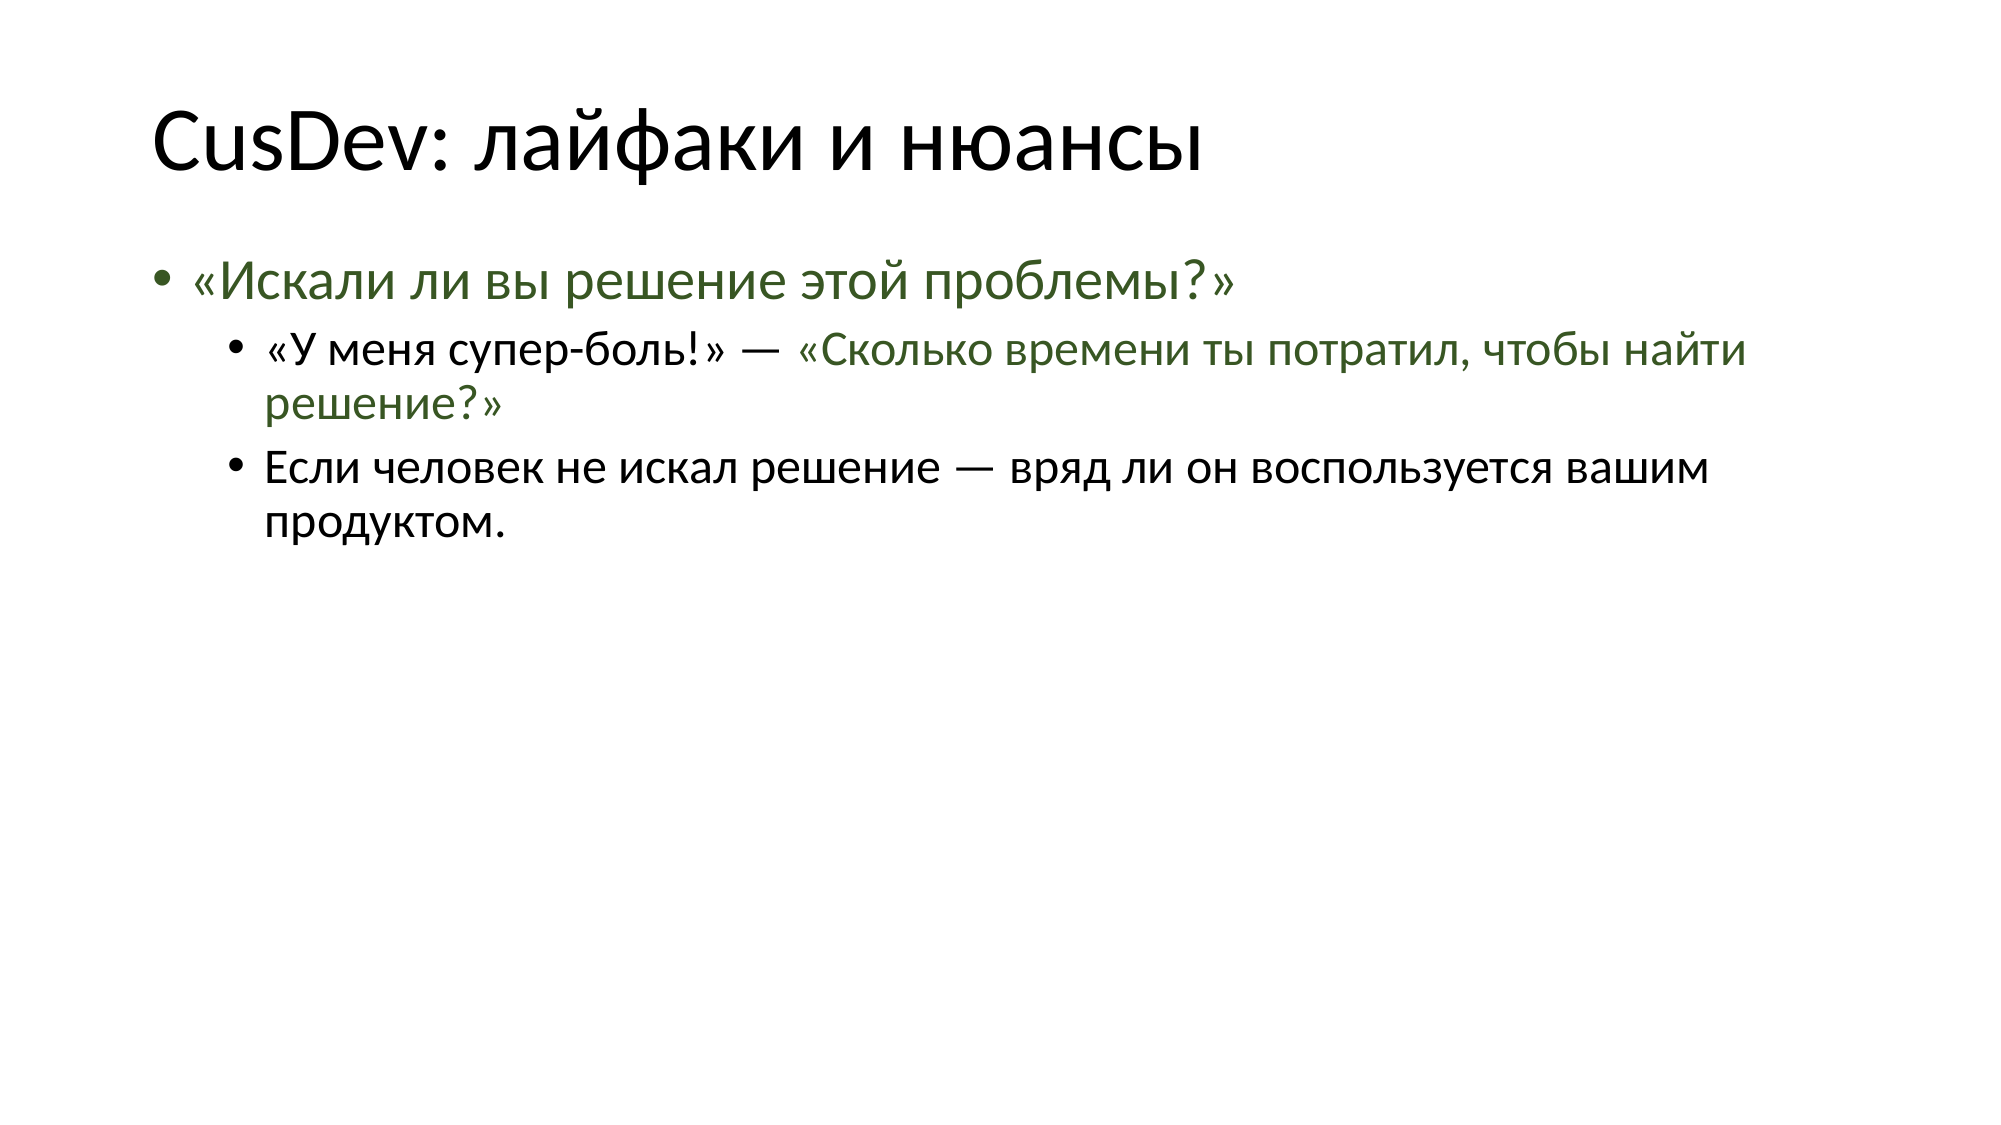

# CusDev: лайфаки и нюансы
«Искали ли вы решение этой проблемы?»
«У меня супер-боль!» — «Сколько времени ты потратил, чтобы найти решение?»
Если человек не искал решение — вряд ли он воспользуется вашим продуктом.